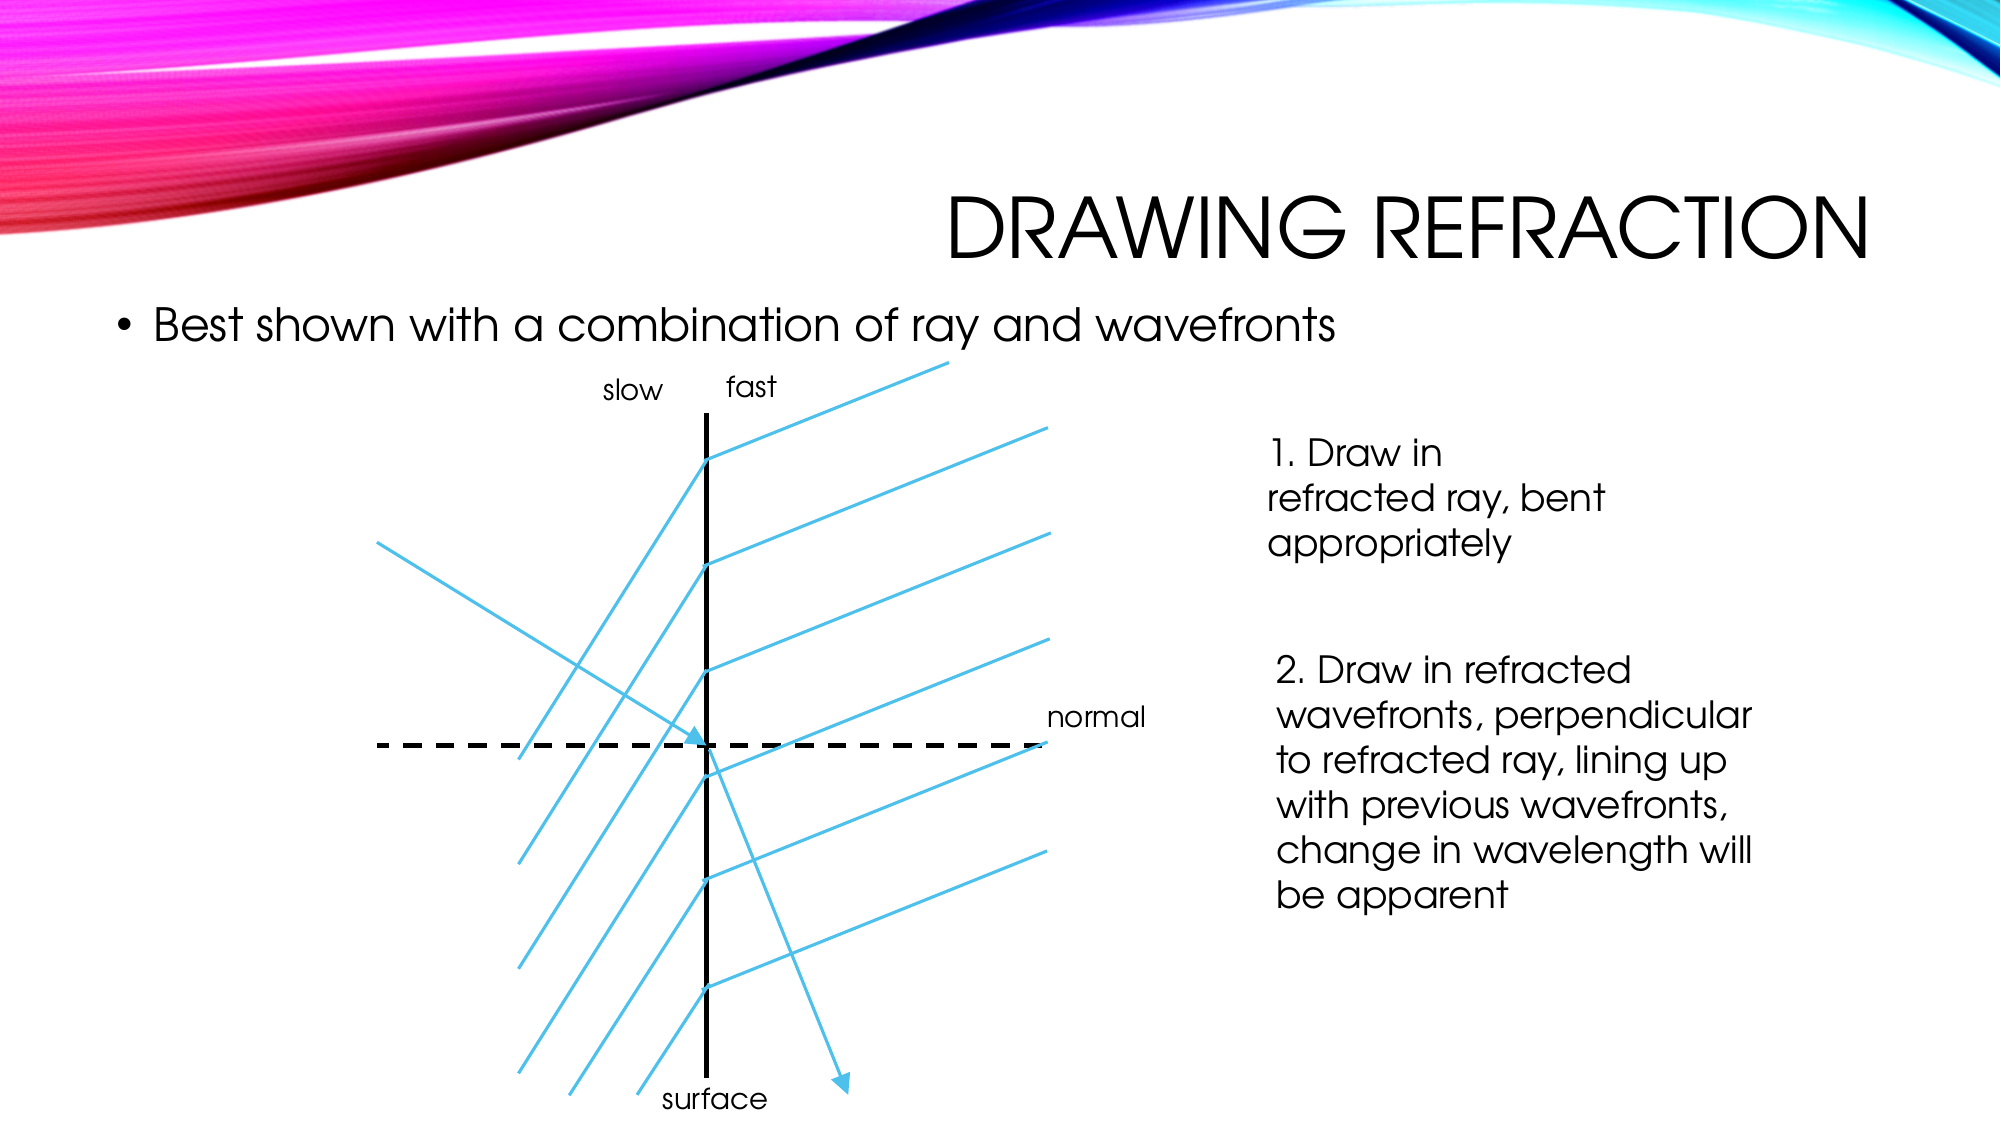

# Drawing refraction
Best shown with a combination of ray and wavefronts
fast
slow
normal
surface
1. Draw in refracted ray, bent appropriately
2. Draw in refracted wavefronts, perpendicular to refracted ray, lining up with previous wavefronts, change in wavelength will be apparent